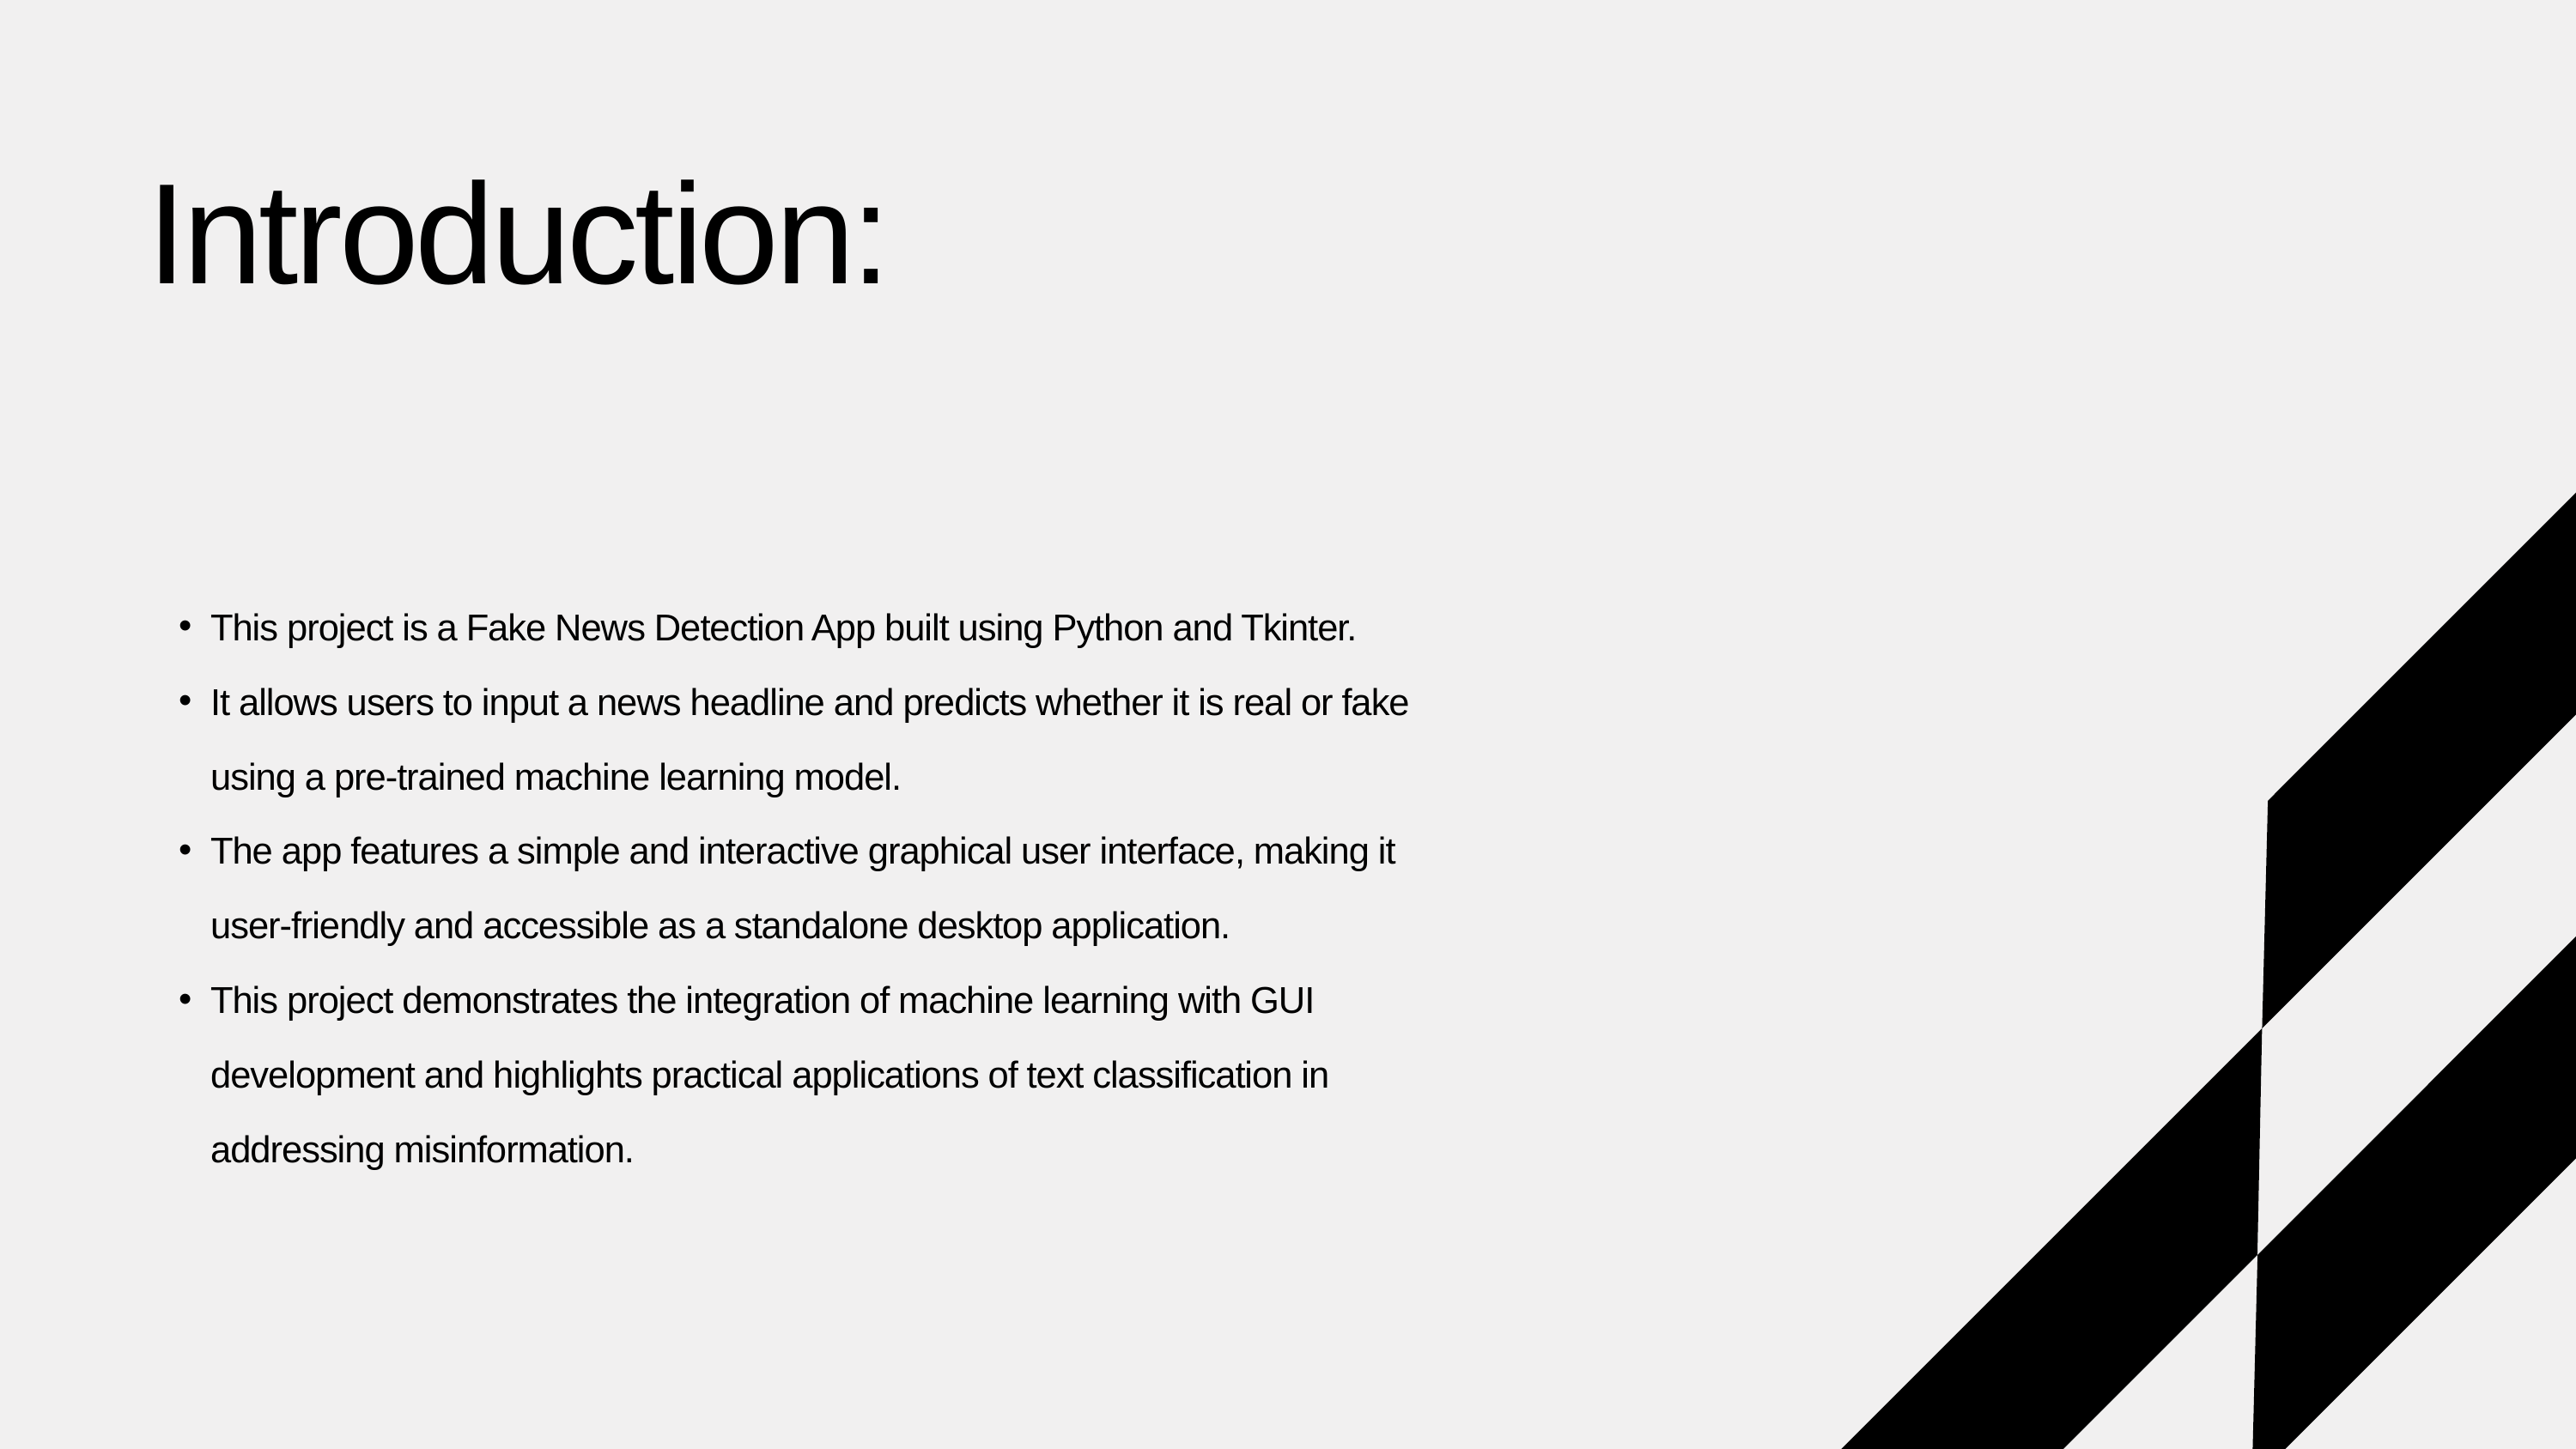

Introduction:

This project is a Fake News Detection App built using Python and Tkinter.
It allows users to input a news headline and predicts whether it is real or fake using a pre-trained machine learning model.
The app features a simple and interactive graphical user interface, making it user-friendly and accessible as a standalone desktop application.
This project demonstrates the integration of machine learning with GUI development and highlights practical applications of text classification in addressing misinformation.